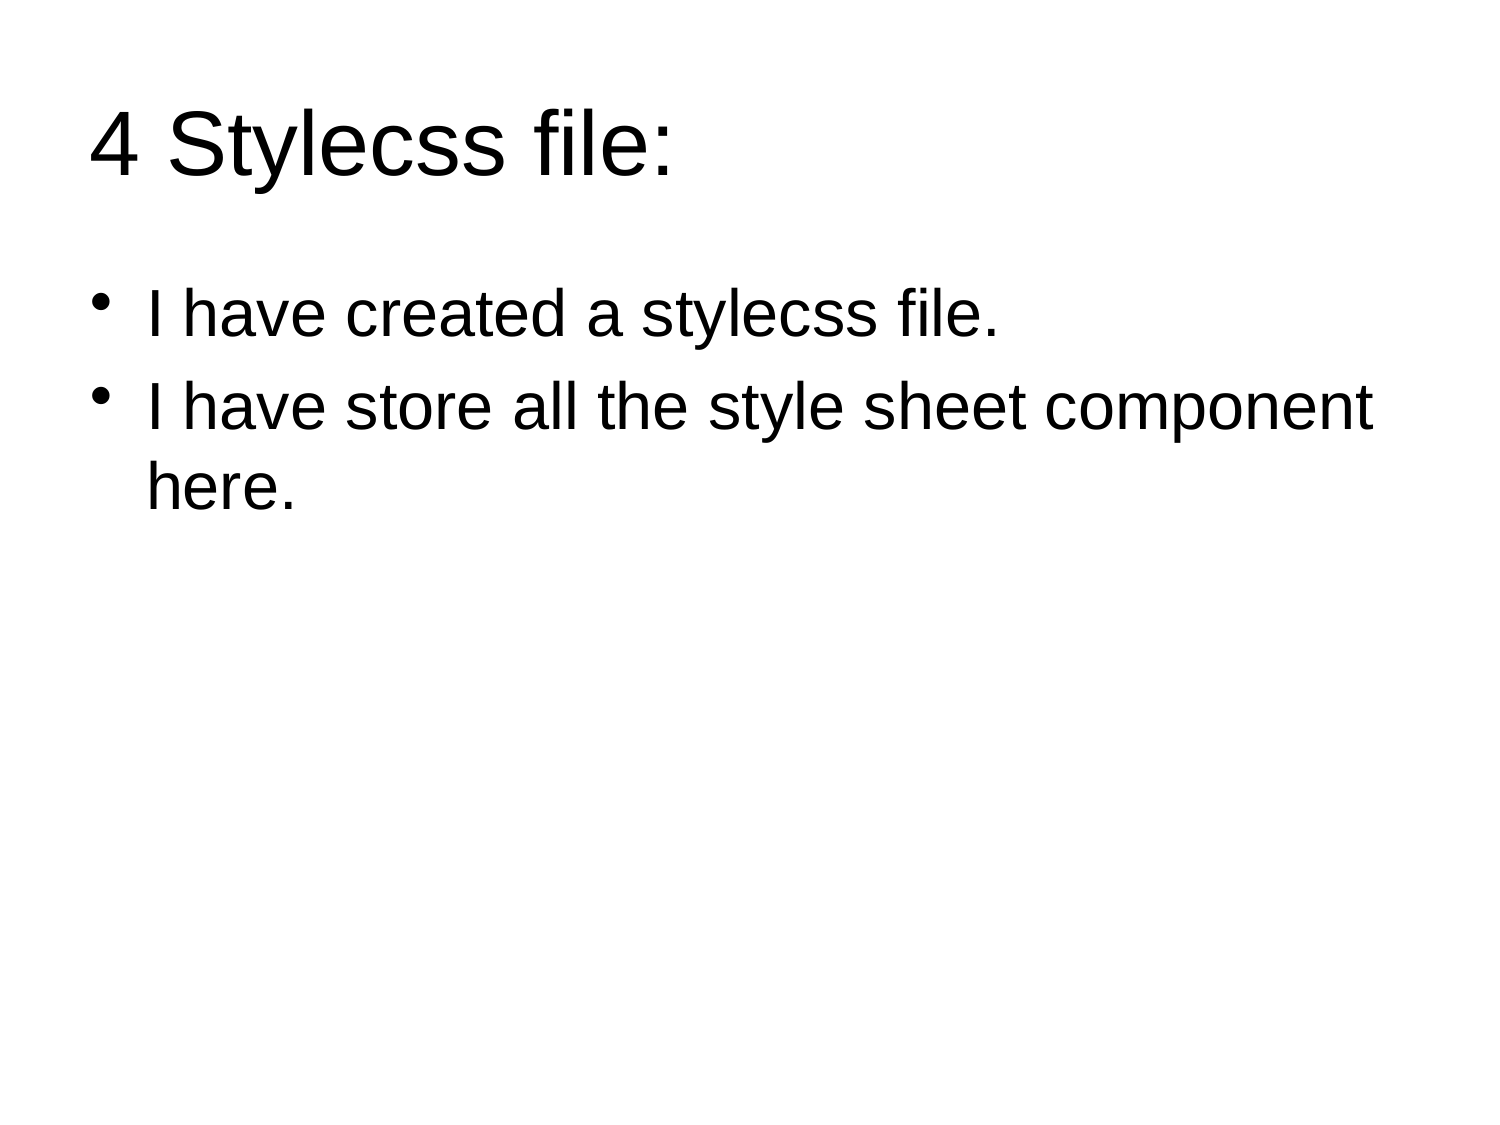

# 4 Stylecss file:
I have created a stylecss file.
I have store all the style sheet component here.